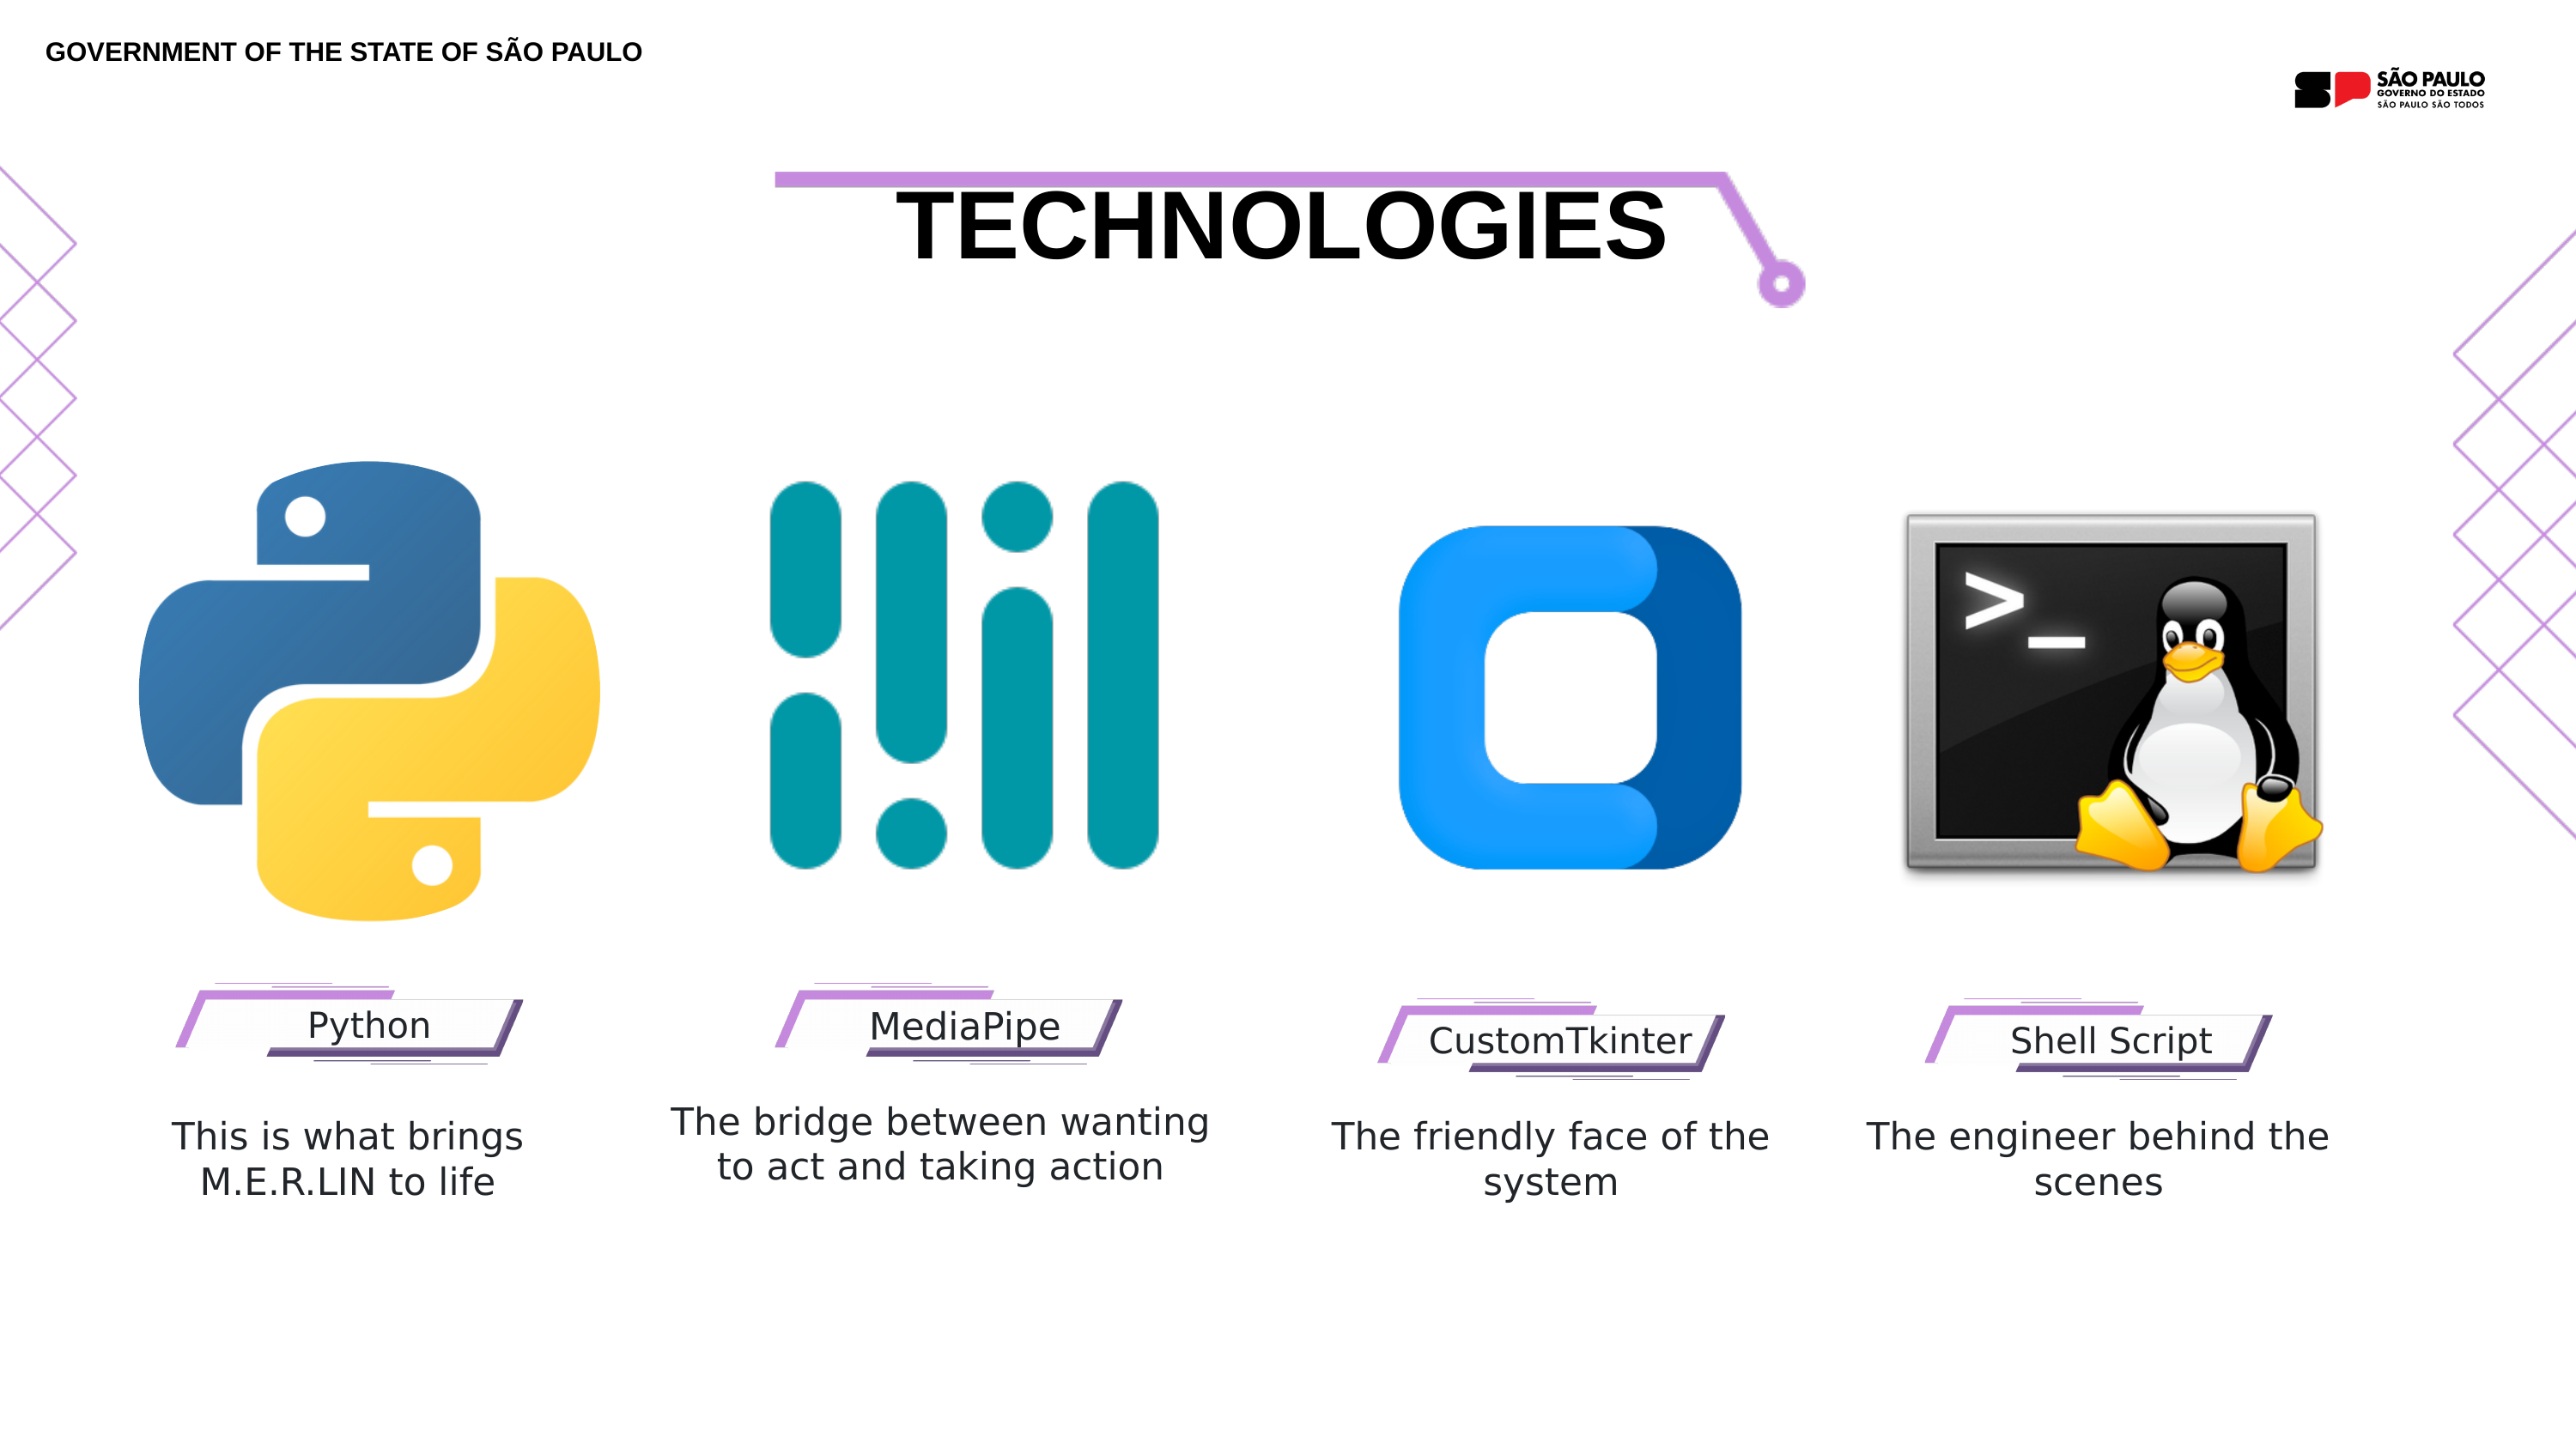

GOVERNMENT OF THE STATE OF SÃO PAULO

TECHNOLOGIES

Python
MediaPipe
CustomTkinter
Shell Script
The bridge between wanting to act and taking action
This is what brings M.E.R.LIN to life
The friendly face of the system
The engineer behind the scenes